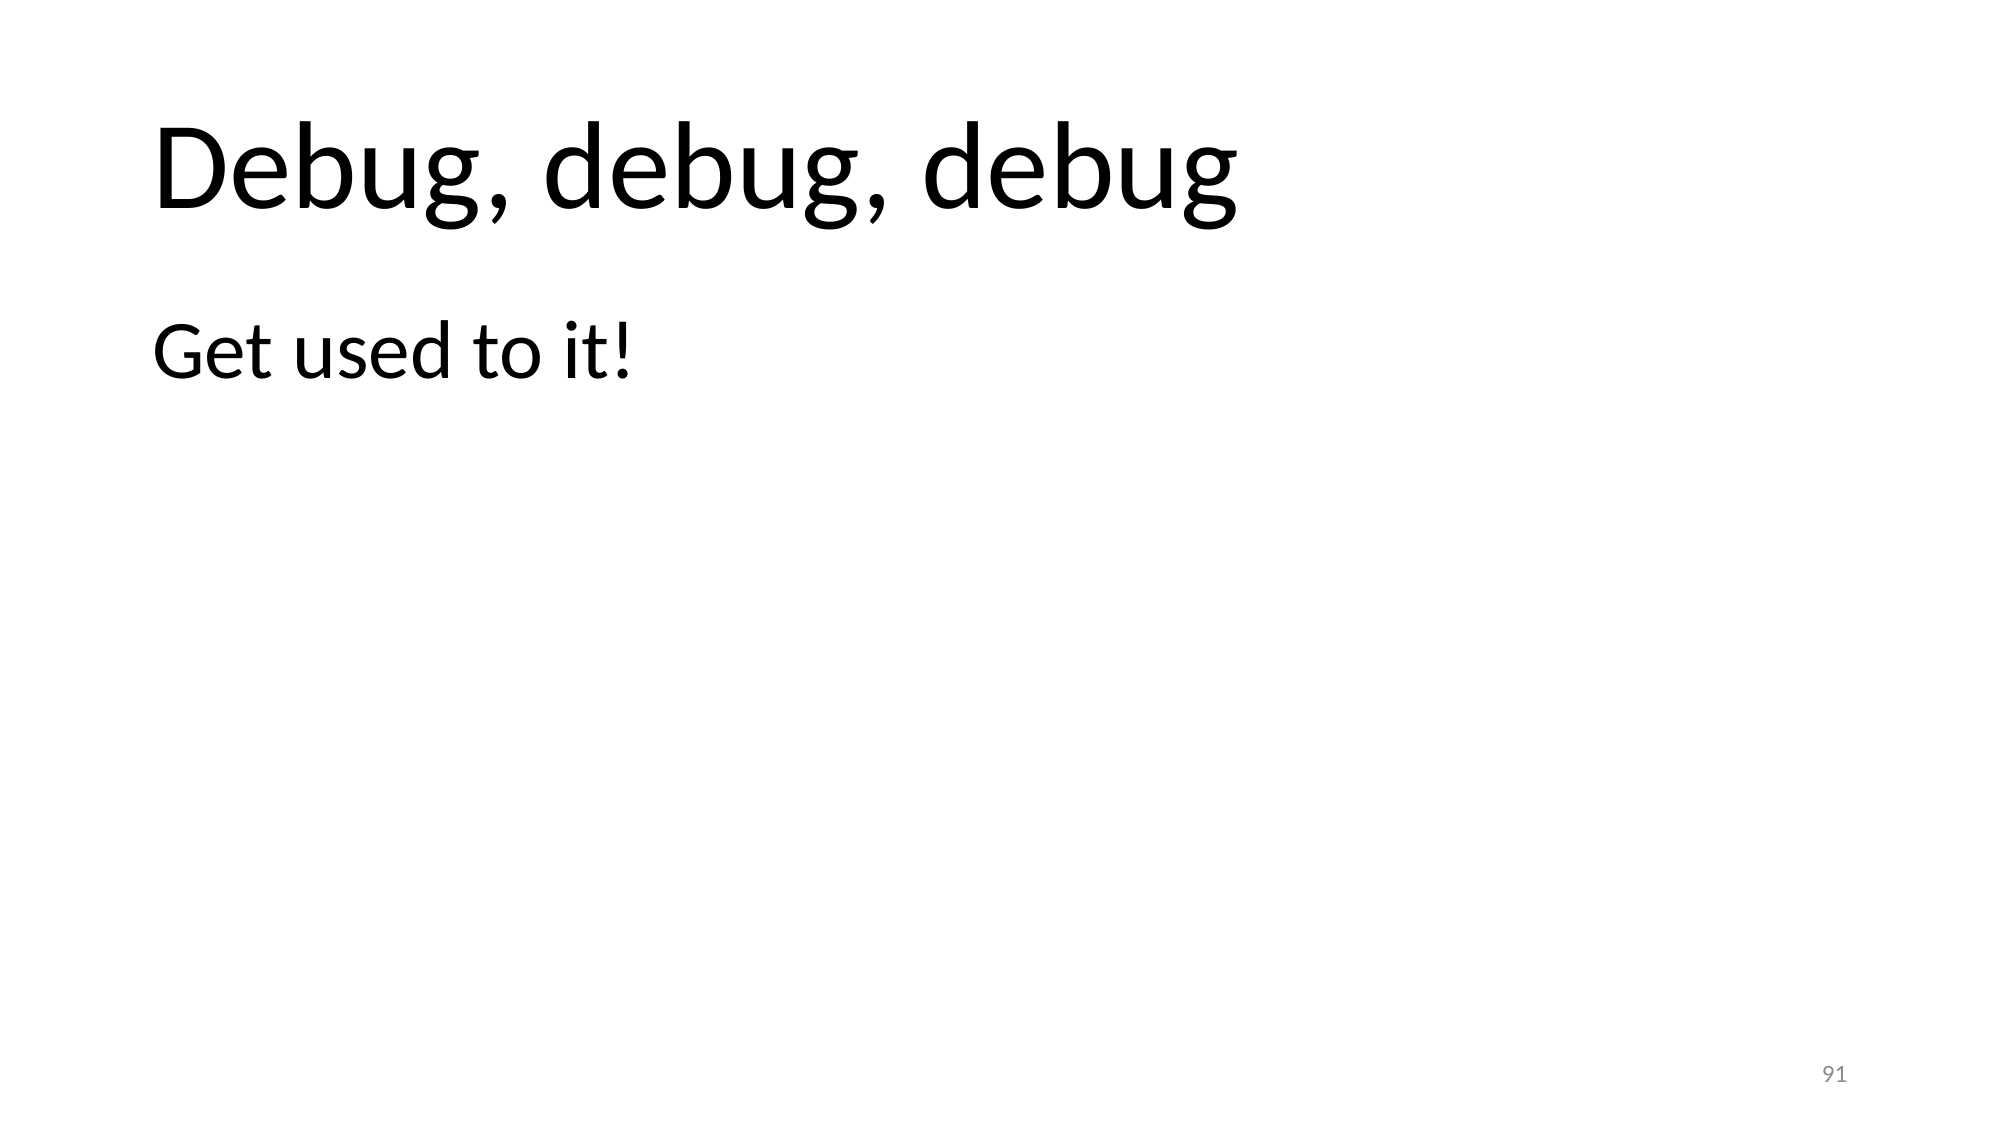

# Debug, debug, debug
Get used to it!
91